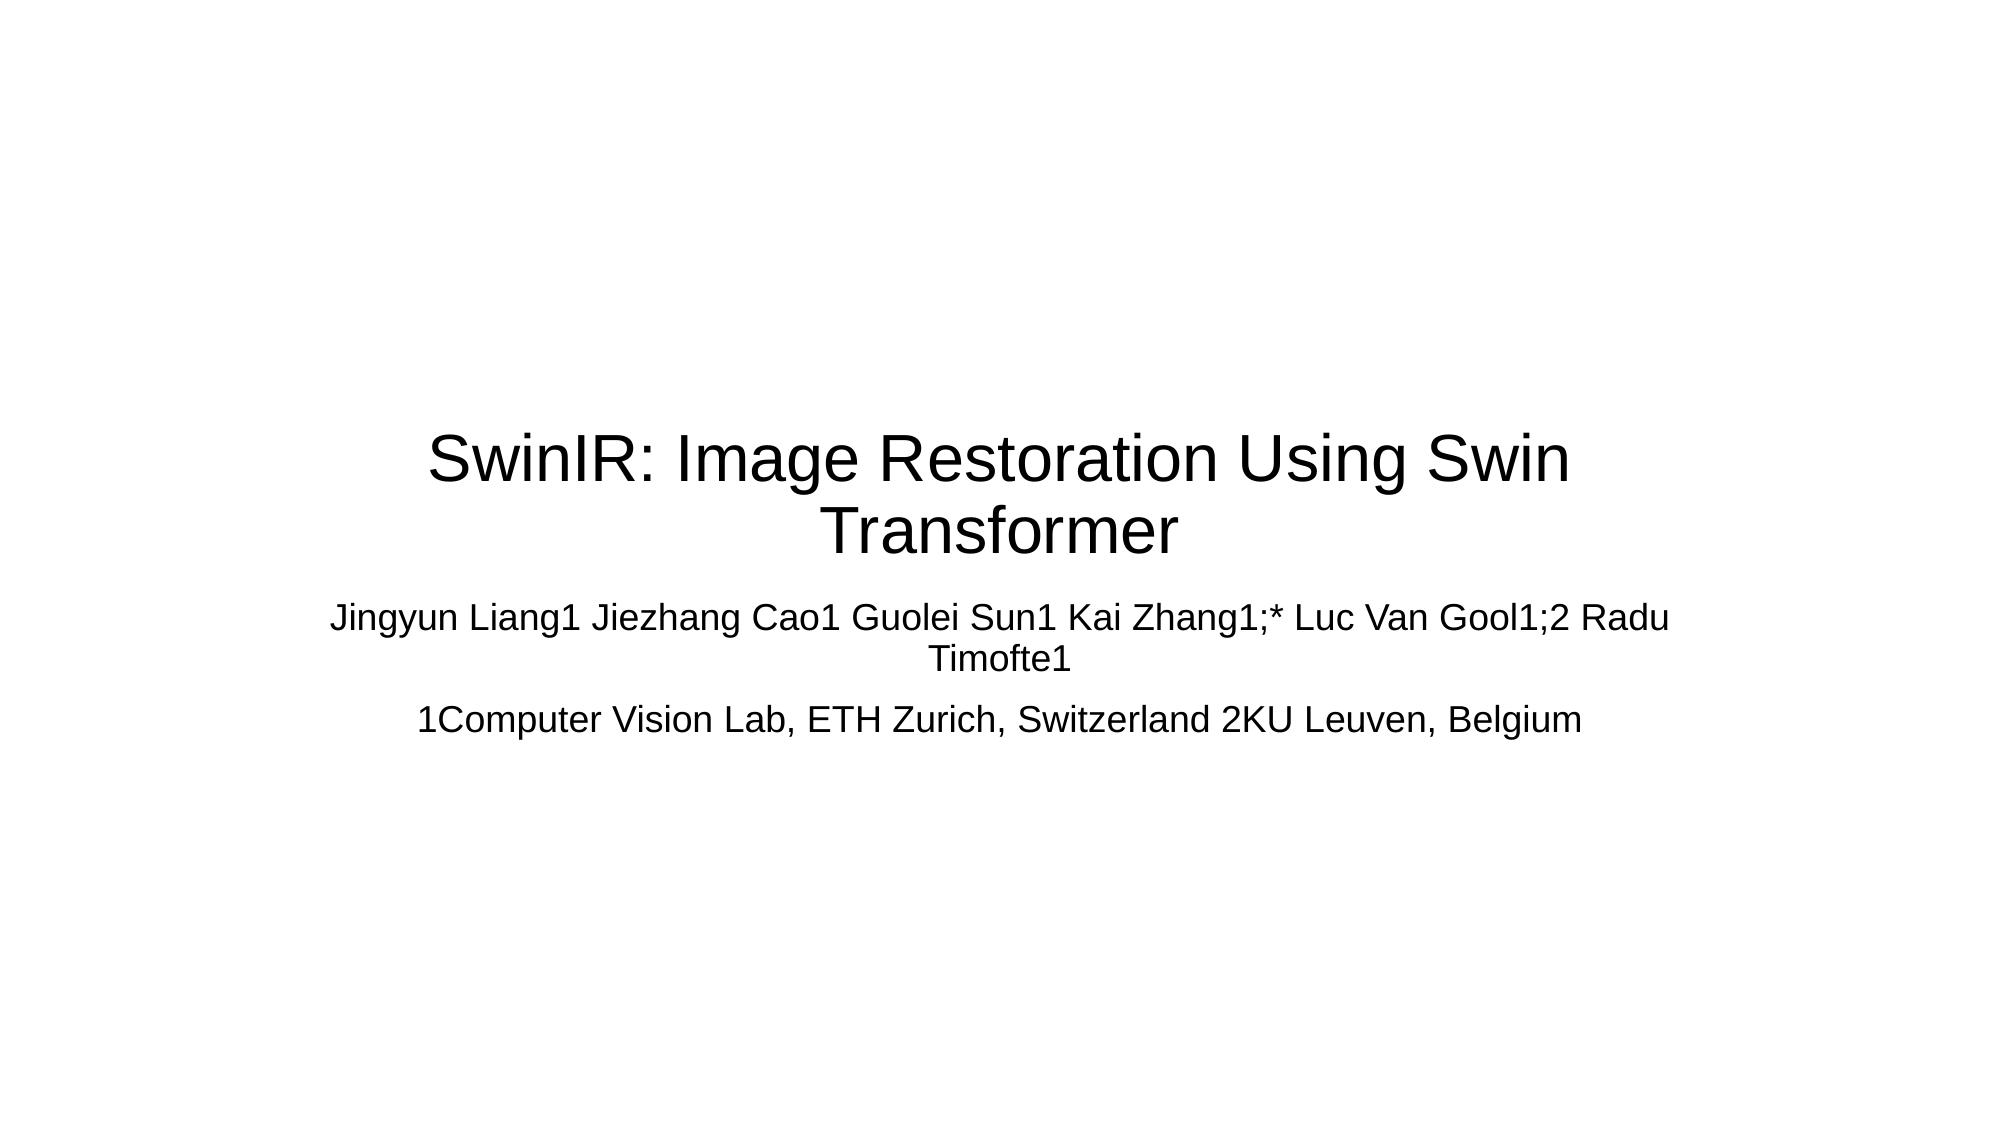

# SwinIR: Image Restoration Using Swin Transformer
Jingyun Liang1 Jiezhang Cao1 Guolei Sun1 Kai Zhang1;* Luc Van Gool1;2 Radu Timofte1
1Computer Vision Lab, ETH Zurich, Switzerland 2KU Leuven, Belgium